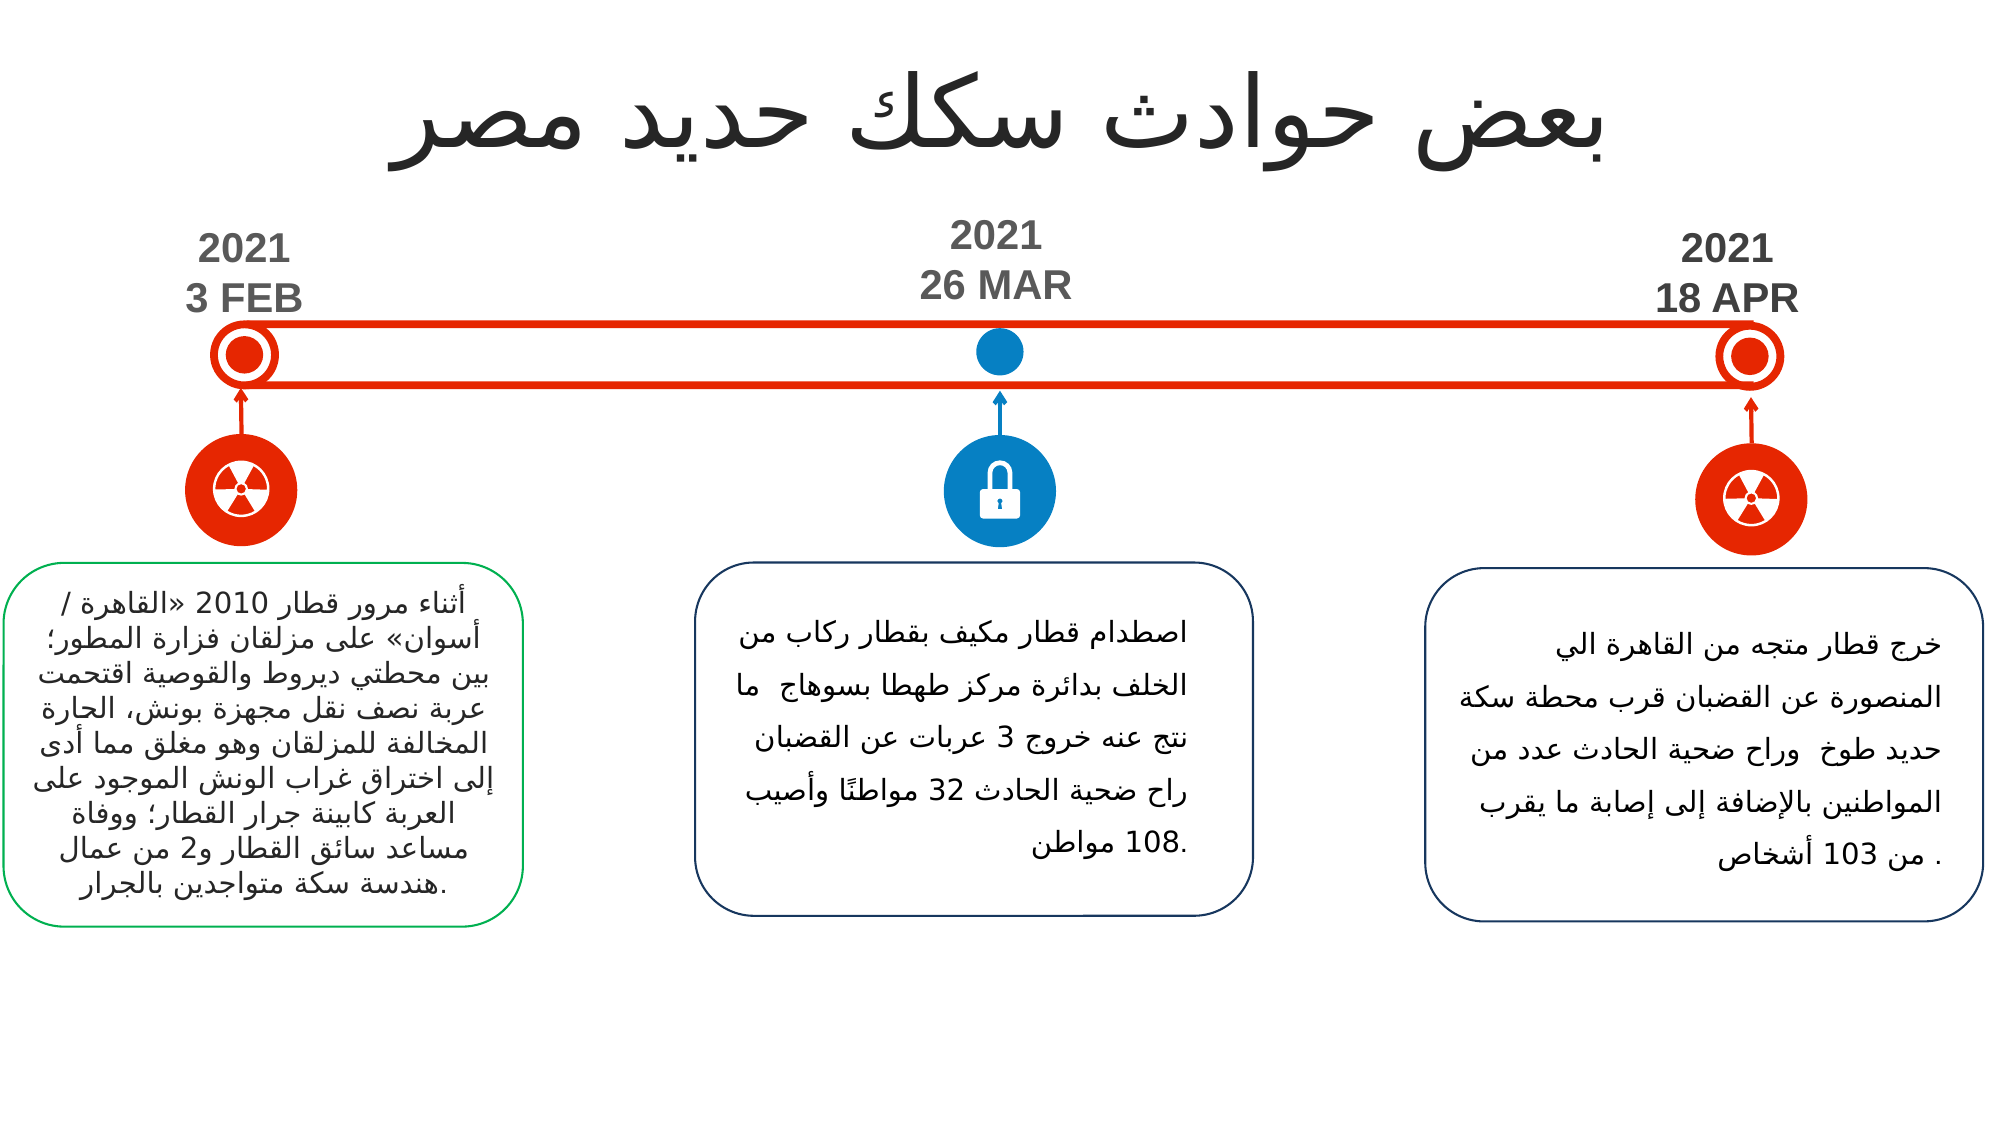

بعض حوادث سكك حديد مصر
2021
26 MAR
2021
3 FEB
2021
18 APR

أثناء مرور قطار 2010 «القاهرة / أسوان» على مزلقان فزارة المطور؛ بين محطتي ديروط والقوصية اقتحمت عربة نصف نقل مجهزة بونش، الحارة المخالفة للمزلقان وهو مغلق مما أدى إلى اختراق غراب الونش الموجود على العربة كابينة جرار القطار؛ ووفاة مساعد سائق القطار و2 من عمال هندسة سكة متواجدين بالجرار.

اصطدام قطار مكيف بقطار ركاب من الخلف بدائرة مركز طهطا بسوهاج  ما نتج عنه خروج 3 عربات عن القضبان راح ضحية الحادث 32 مواطنًا وأصيب 108 مواطن.
خرج قطار متجه من القاهرة الي المنصورة عن القضبان قرب محطة سكة حديد طوخ  وراح ضحية الحادث عدد من المواطنين بالإضافة إلى إصابة ما يقرب من 103 أشخاص .